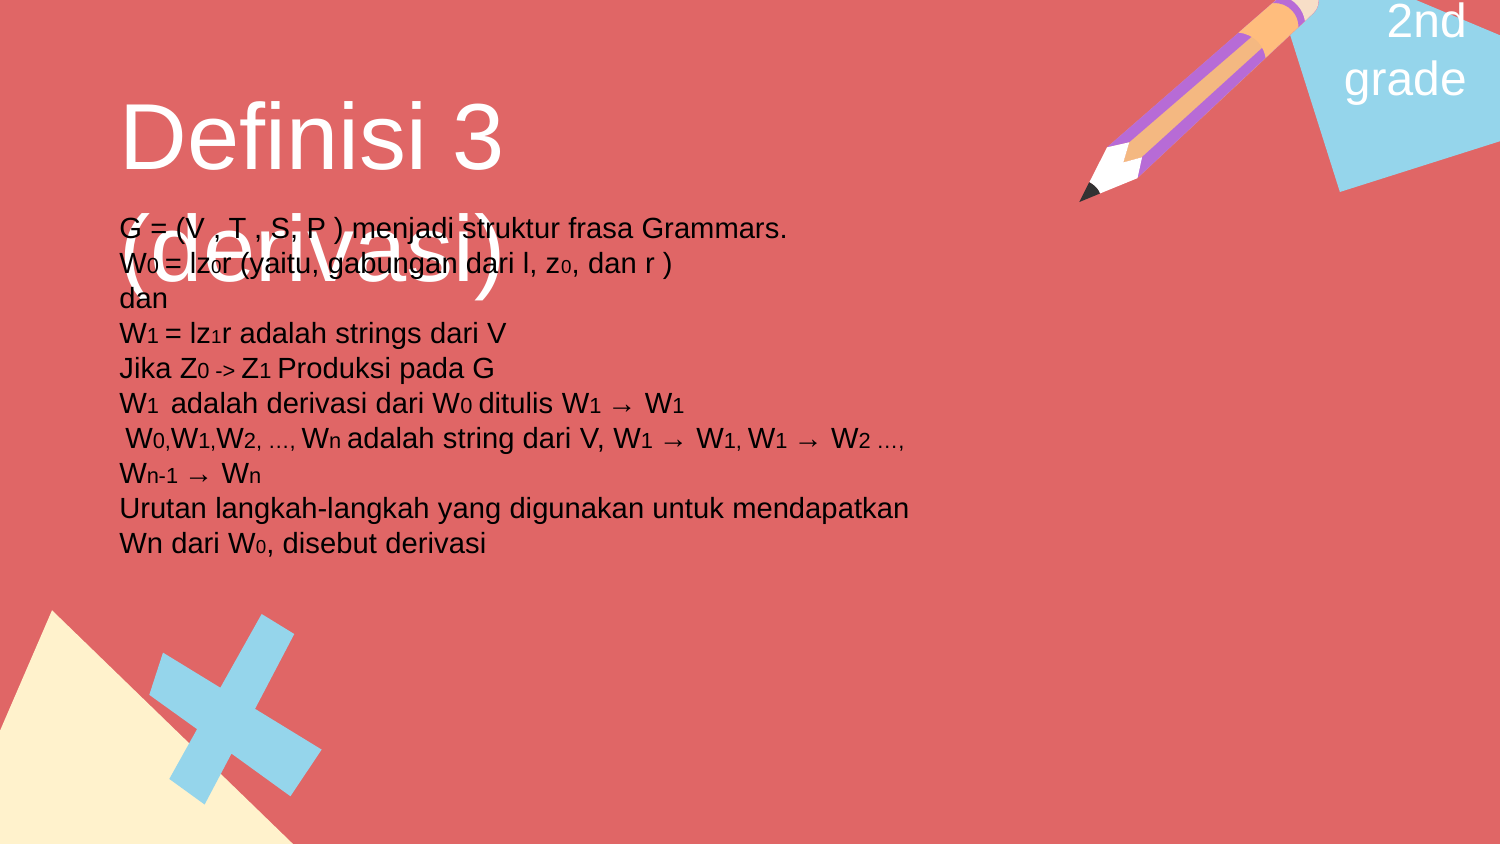

2nd grade
# Definisi 3 (derivasi)
G = (V , T , S, P ) menjadi struktur frasa Grammars.
W0 = lz0r (yaitu, gabungan dari l, z0, dan r )
dan
W1 = lz1r adalah strings dari V
Jika Z0 -> Z1 Produksi pada G
W1  adalah derivasi dari W0 ditulis W1 → W1
 W0,W1,W2, …, Wn adalah string dari V, W1 → W1, W1 → W2 …, Wn-1 → Wn
Urutan langkah-langkah yang digunakan untuk mendapatkan Wn dari W0, disebut derivasi